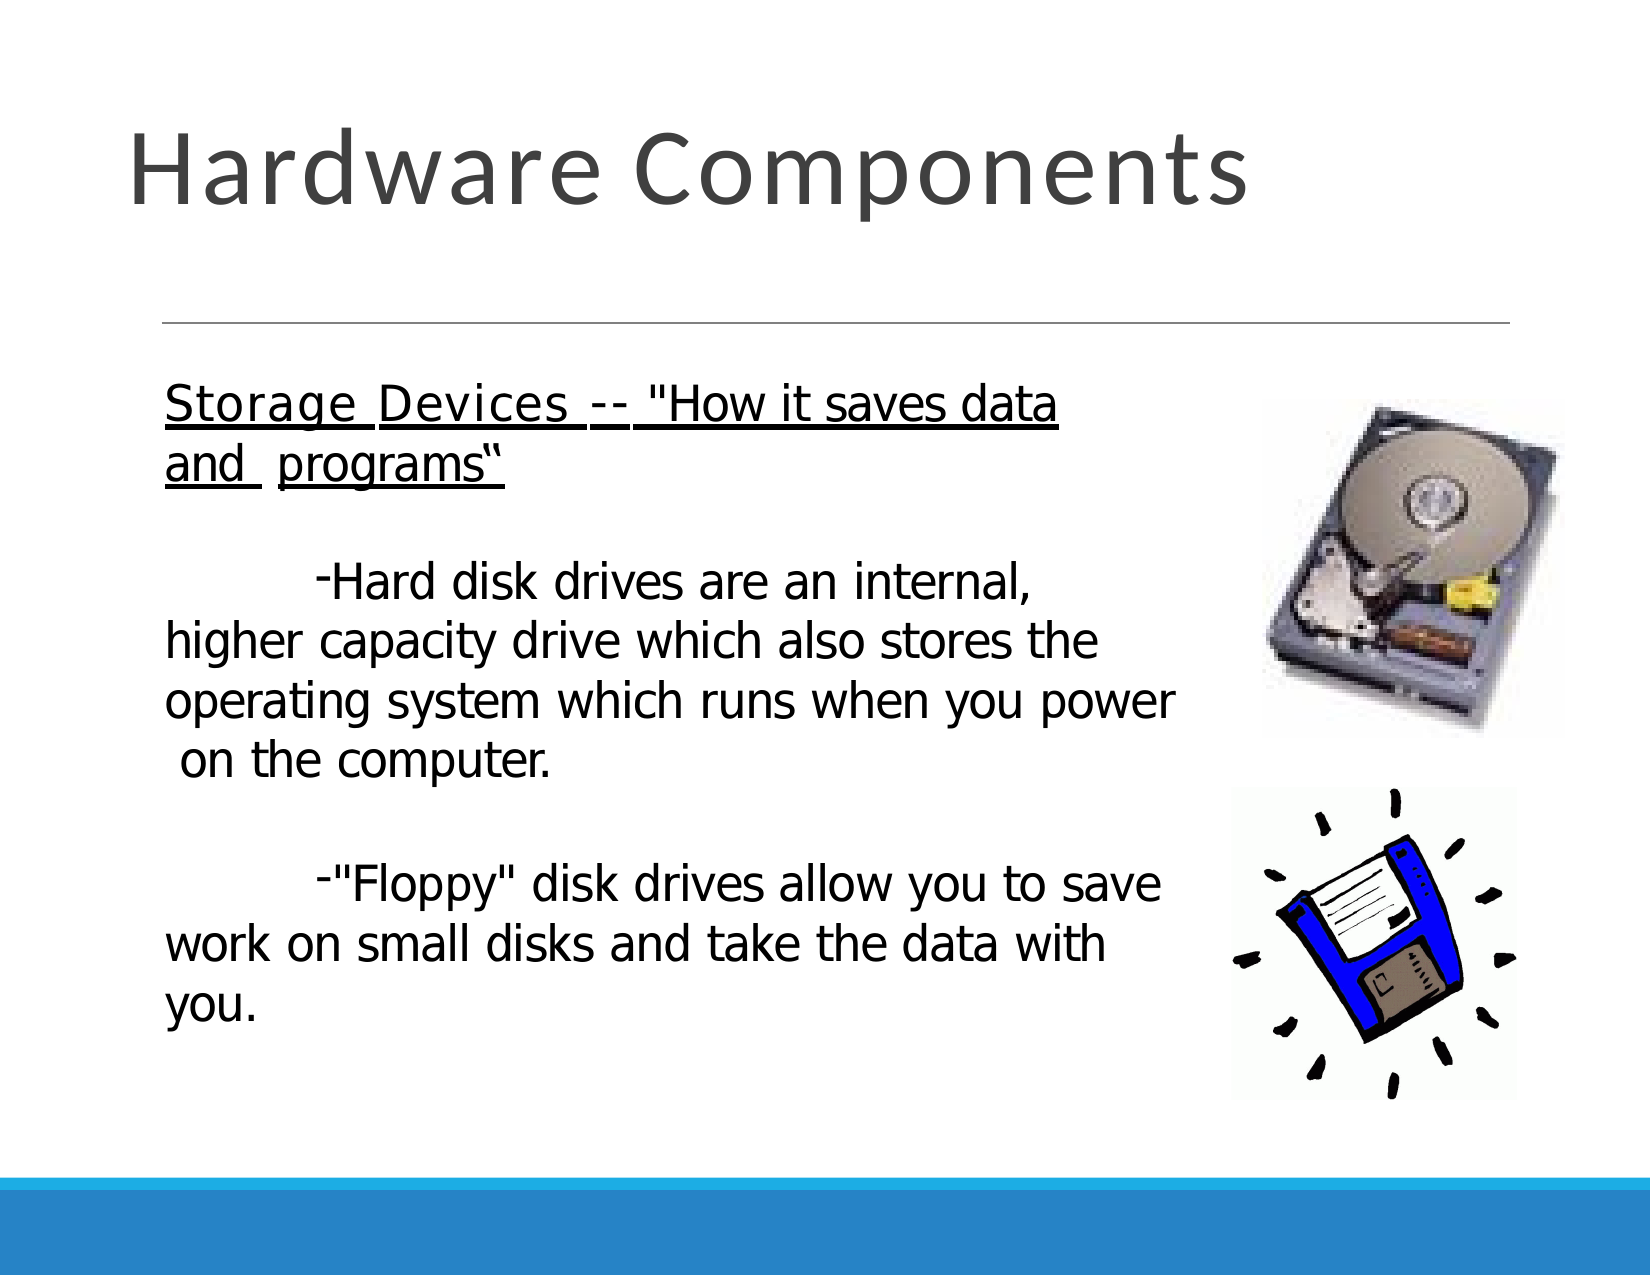

# Hardware Components
Storage Devices -- "How it saves data and  programs“

Hard disk drives are an internal,  higher capacity drive which also stores the  operating system which runs when you power  on the computer.

"Floppy" disk drives allow you to save  work on small disks and take the data with  you.